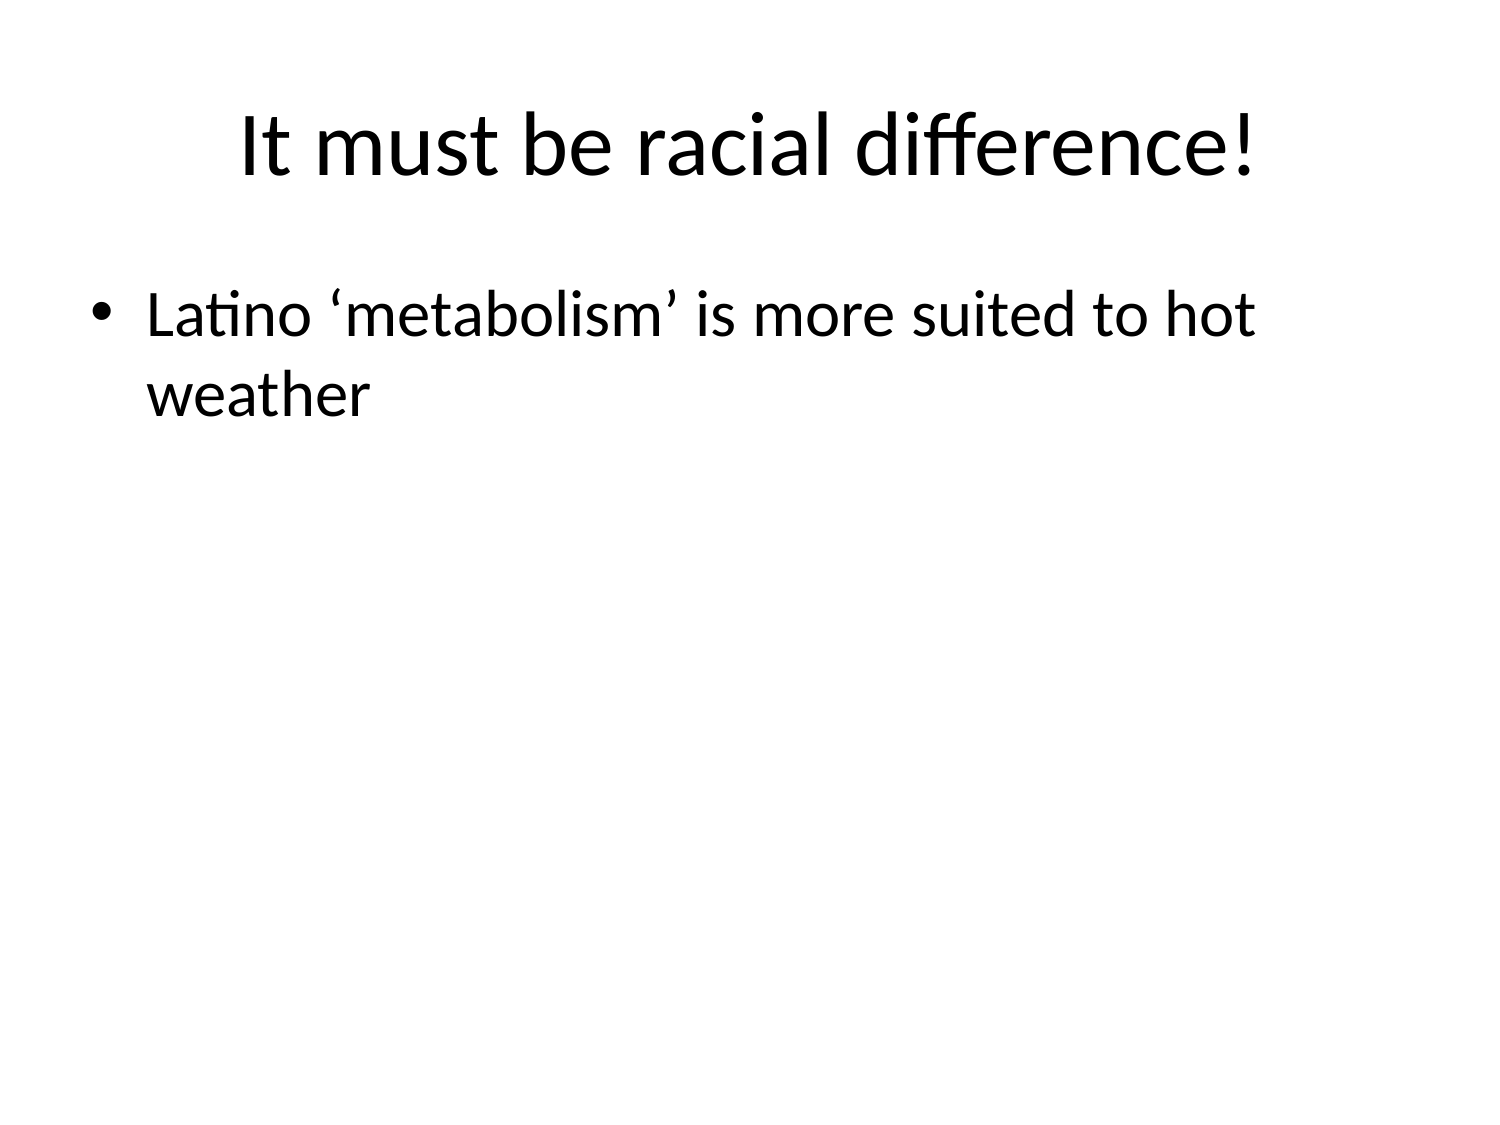

# It must be racial difference!
Latino ‘metabolism’ is more suited to hot weather